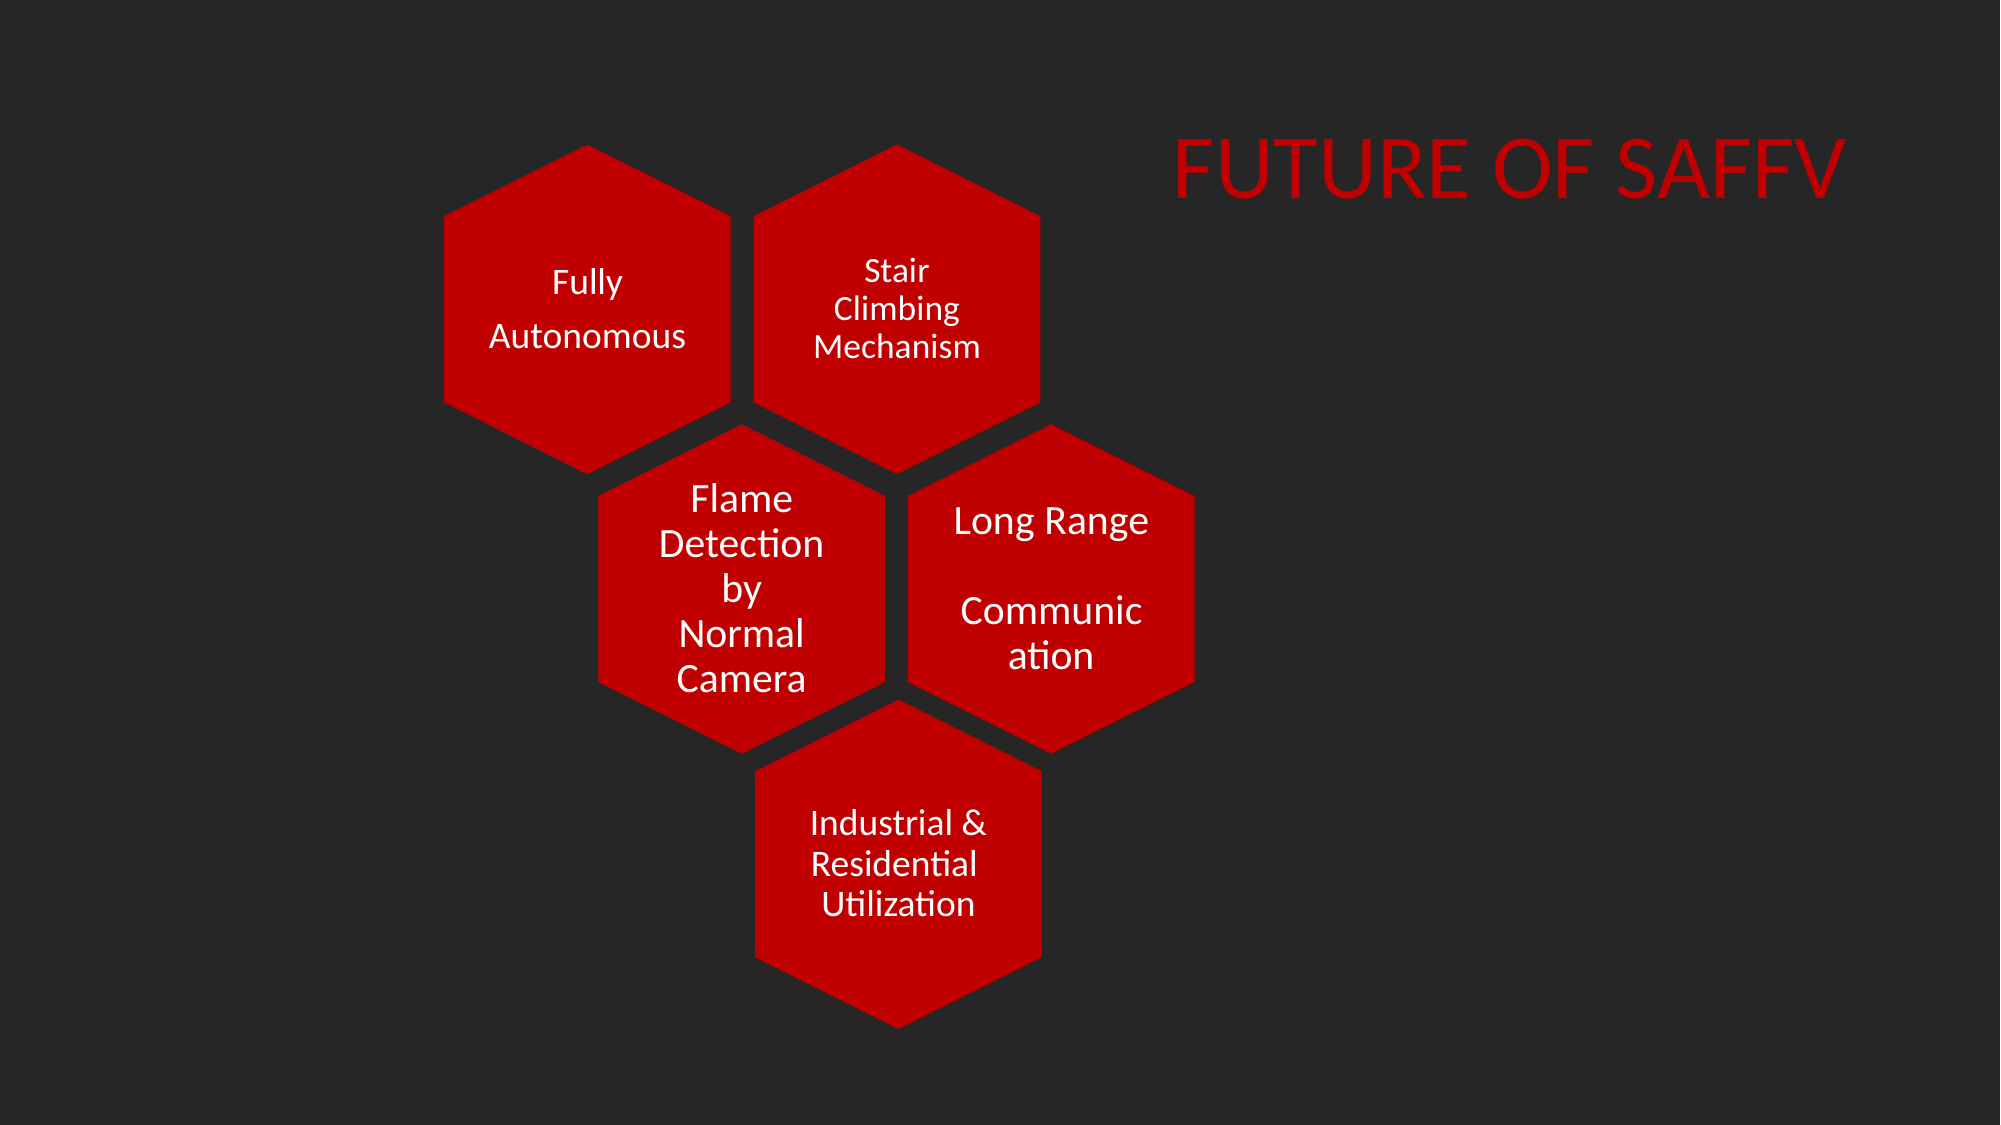

# FUTURE OF SAFFV
Stair Climbing Mechanism

Fully
Autonomous
Flame Detection by Normal Camera

Long Range  Communication

Industrial & Residential  Utilization